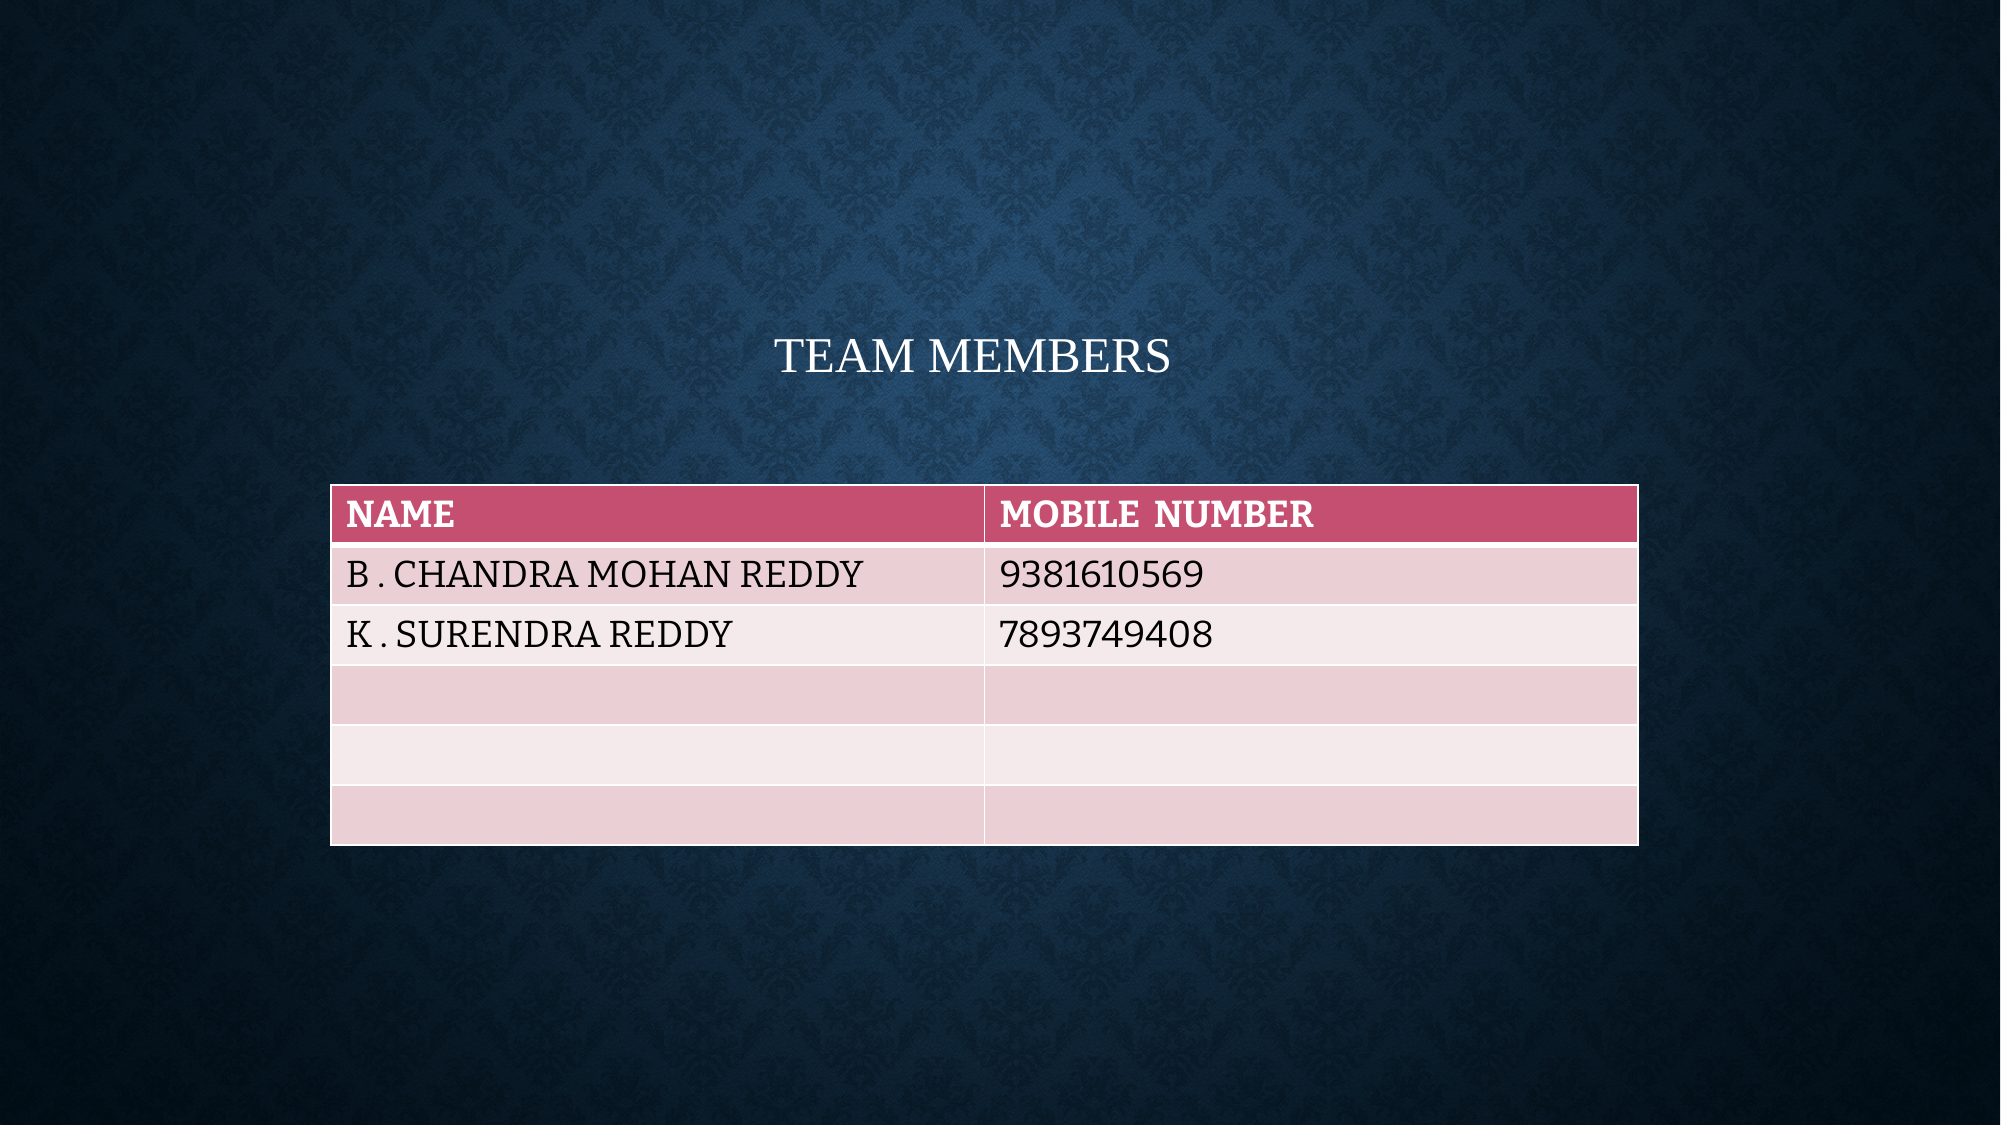

TEAM MEMBERS
| NAME | MOBILE NUMBER |
| --- | --- |
| B . CHANDRA MOHAN REDDY | 9381610569 |
| K . SURENDRA REDDY | 7893749408 |
|  |  |
|  |  |
|  |  |